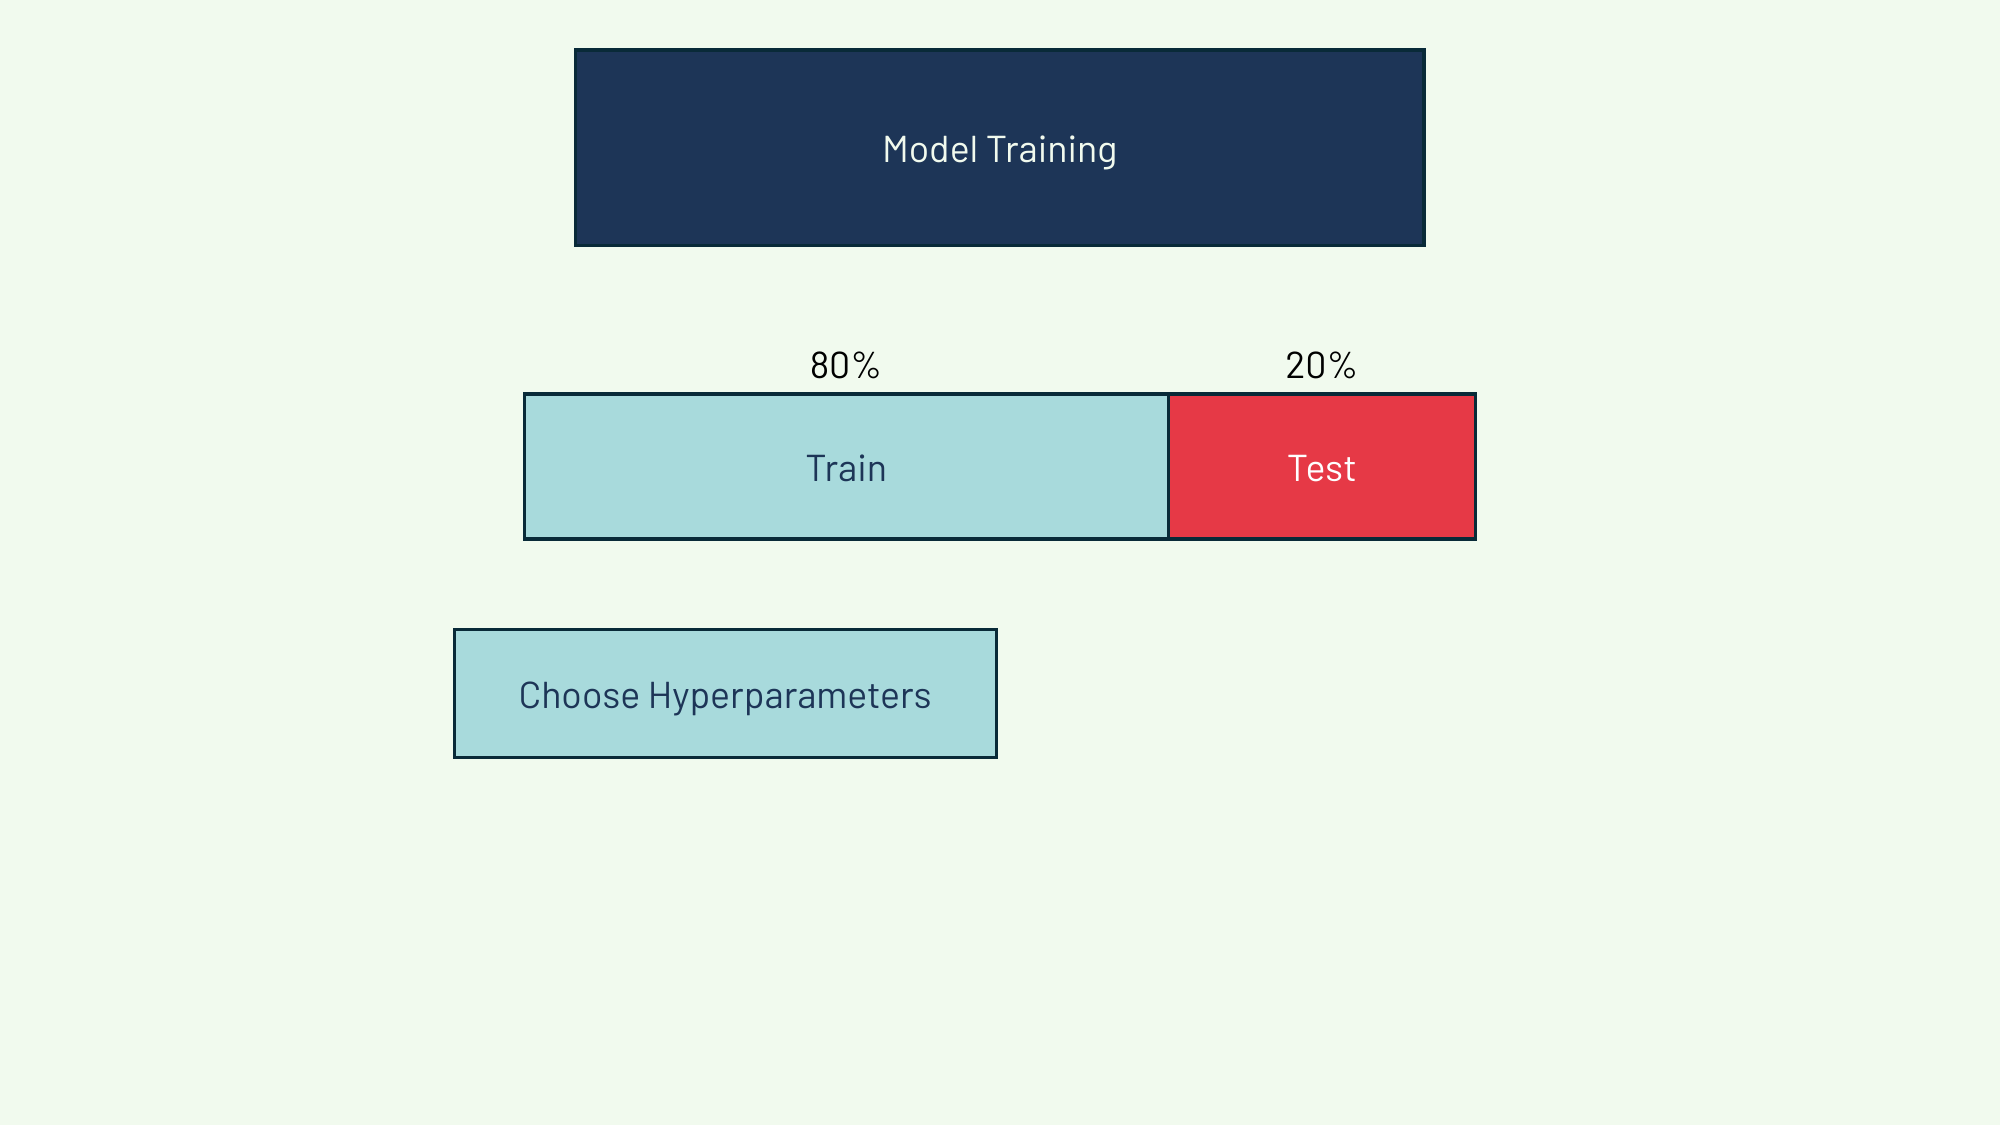

Model Training
20%
Test
Testing
80%
Train
10-Fold CV
Choose Hyperparameters
10-Fold CV
Choose Hyperparameters